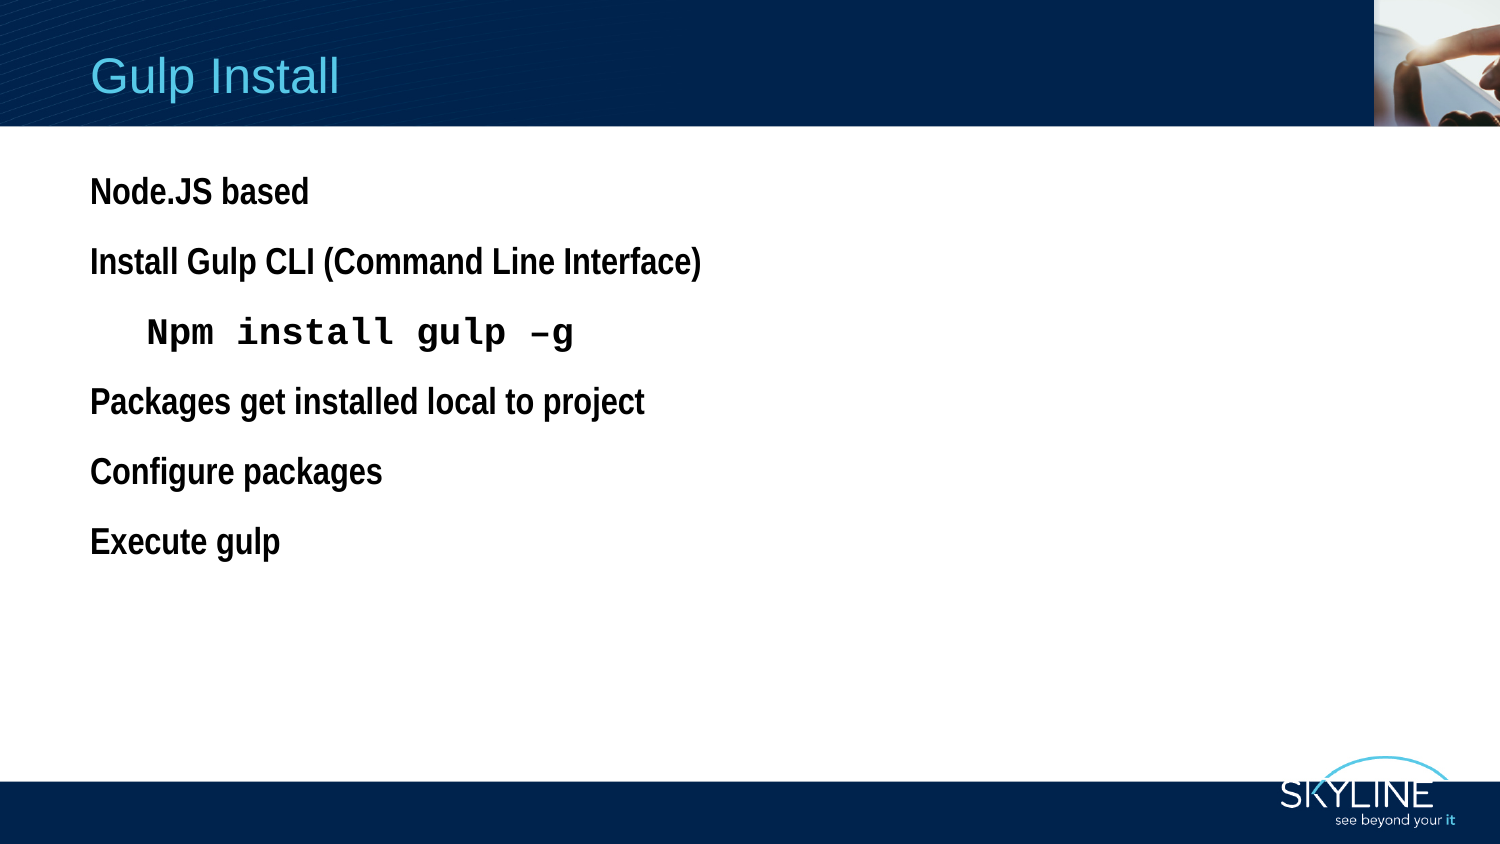

# Gulp Install
Node.JS based
Install Gulp CLI (Command Line Interface)
	Npm install gulp –g
Packages get installed local to project
Configure packages
Execute gulp